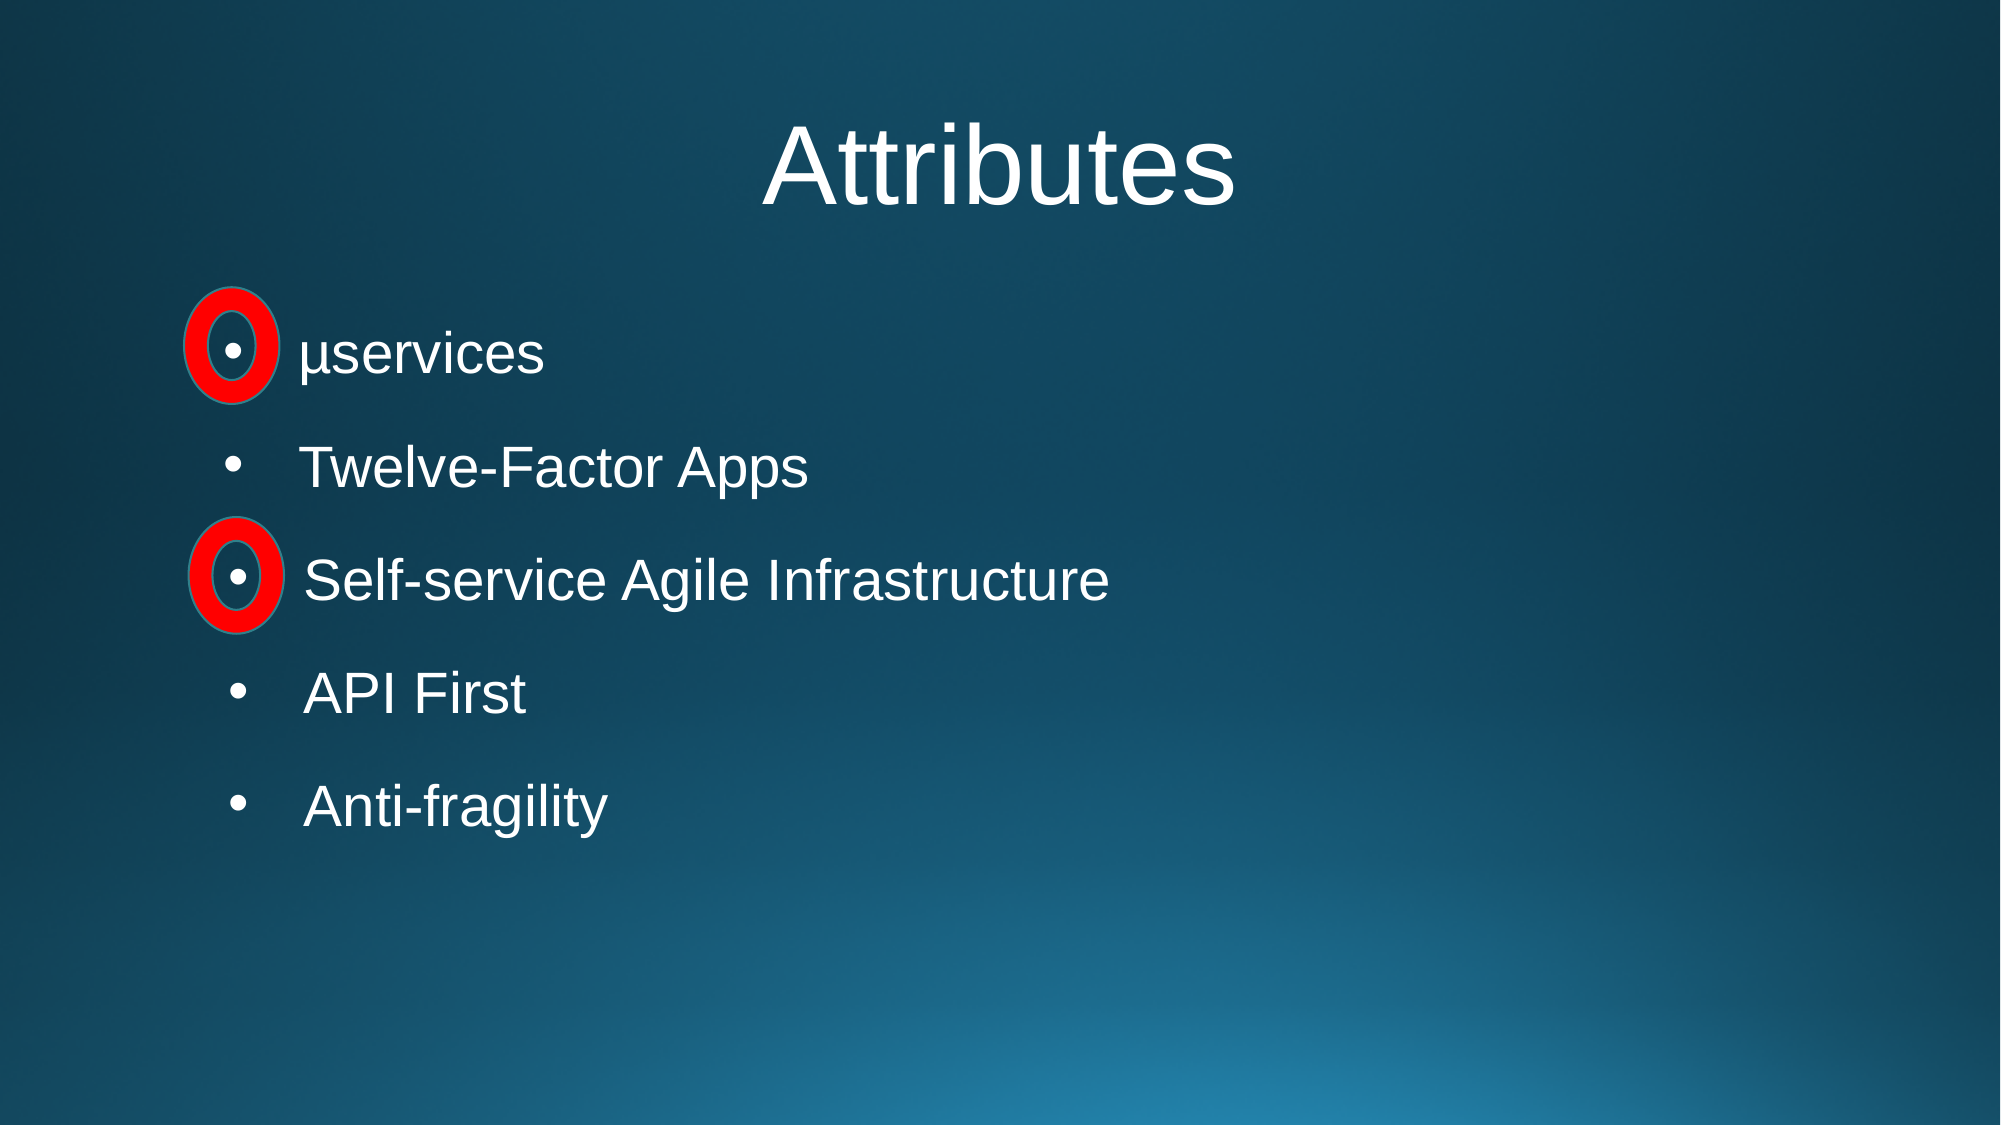

# Attributes

µservices
Twelve-Factor Apps

Self-service Agile Infrastructure
API First
Anti-fragility